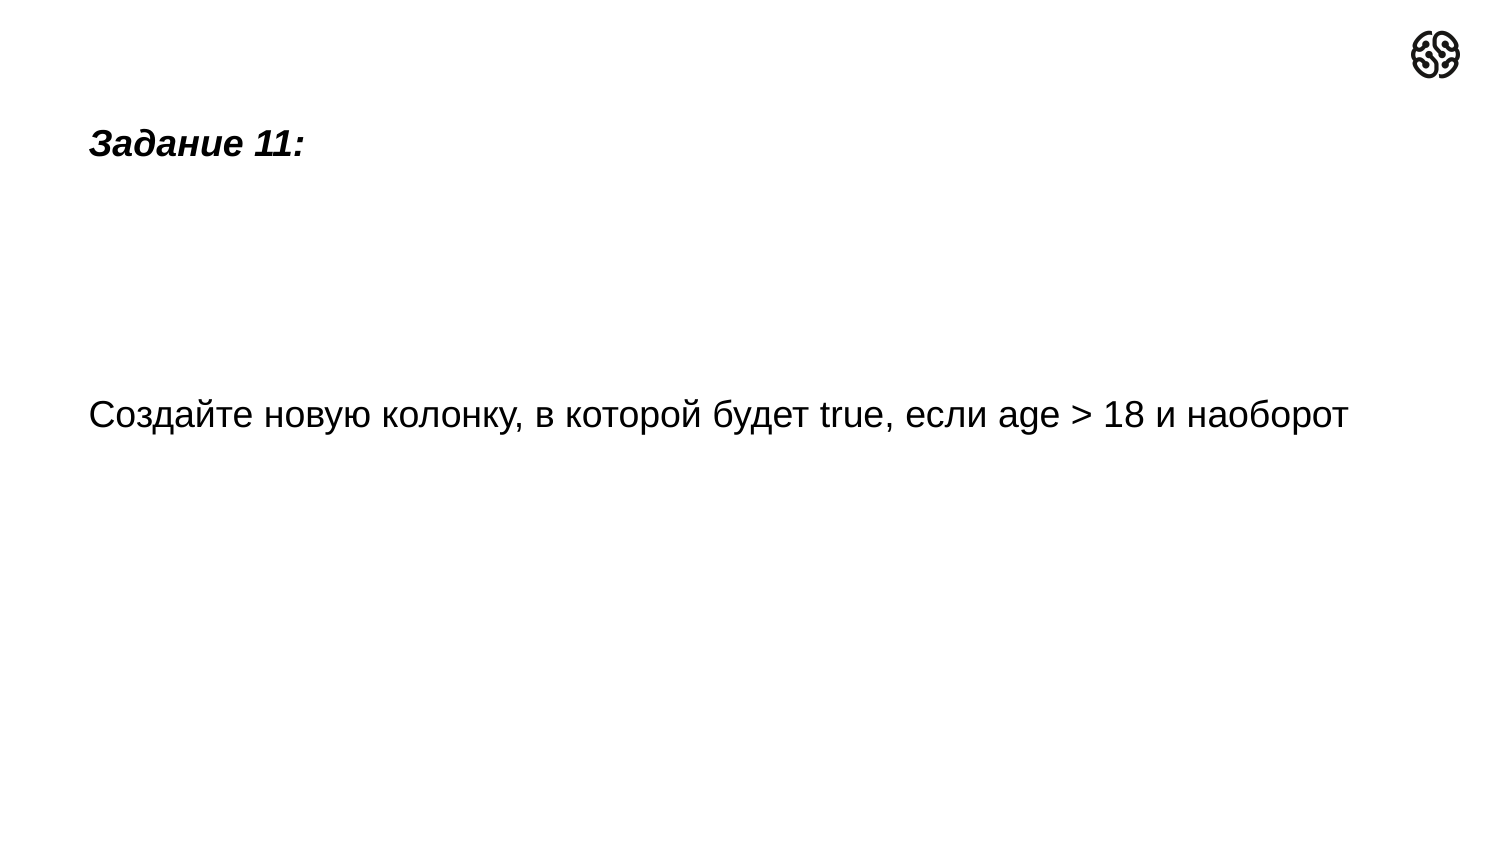

Задание 11:

Создайте новую колонку, в которой будет true, если age > 18 и наоборот